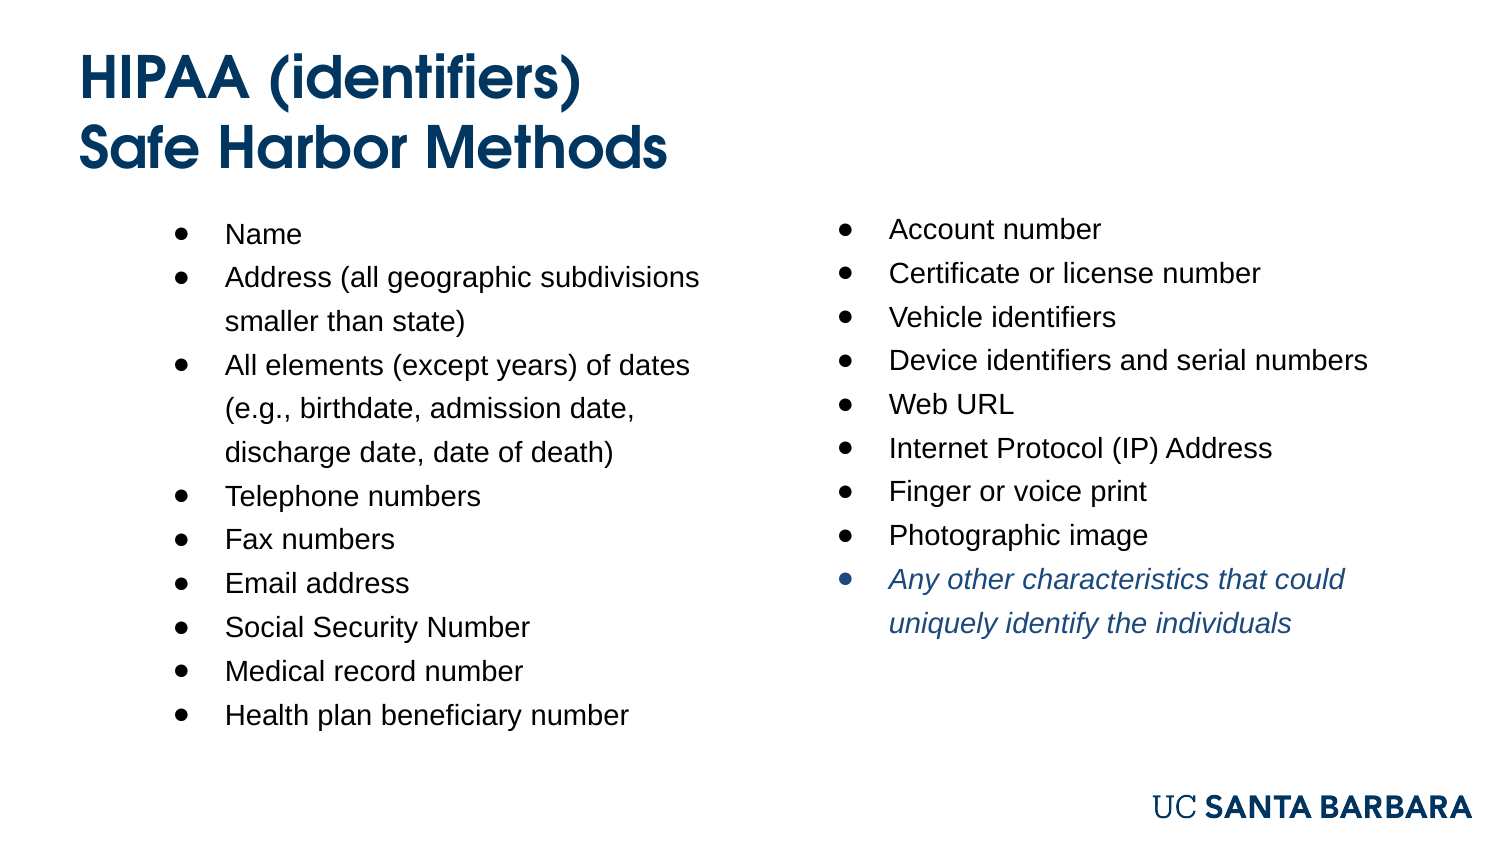

HIPAA (identifiers)
Safe Harbor Methods
Account number
Certificate or license number
Vehicle identifiers
Device identifiers and serial numbers
Web URL
Internet Protocol (IP) Address
Finger or voice print
Photographic image
Any other characteristics that could uniquely identify the individuals
Name
Address (all geographic subdivisions smaller than state)
All elements (except years) of dates (e.g., birthdate, admission date, discharge date, date of death)
Telephone numbers
Fax numbers
Email address
Social Security Number
Medical record number
Health plan beneficiary number
Recommended reading: https://doi.org/10.1136/bmj.c181